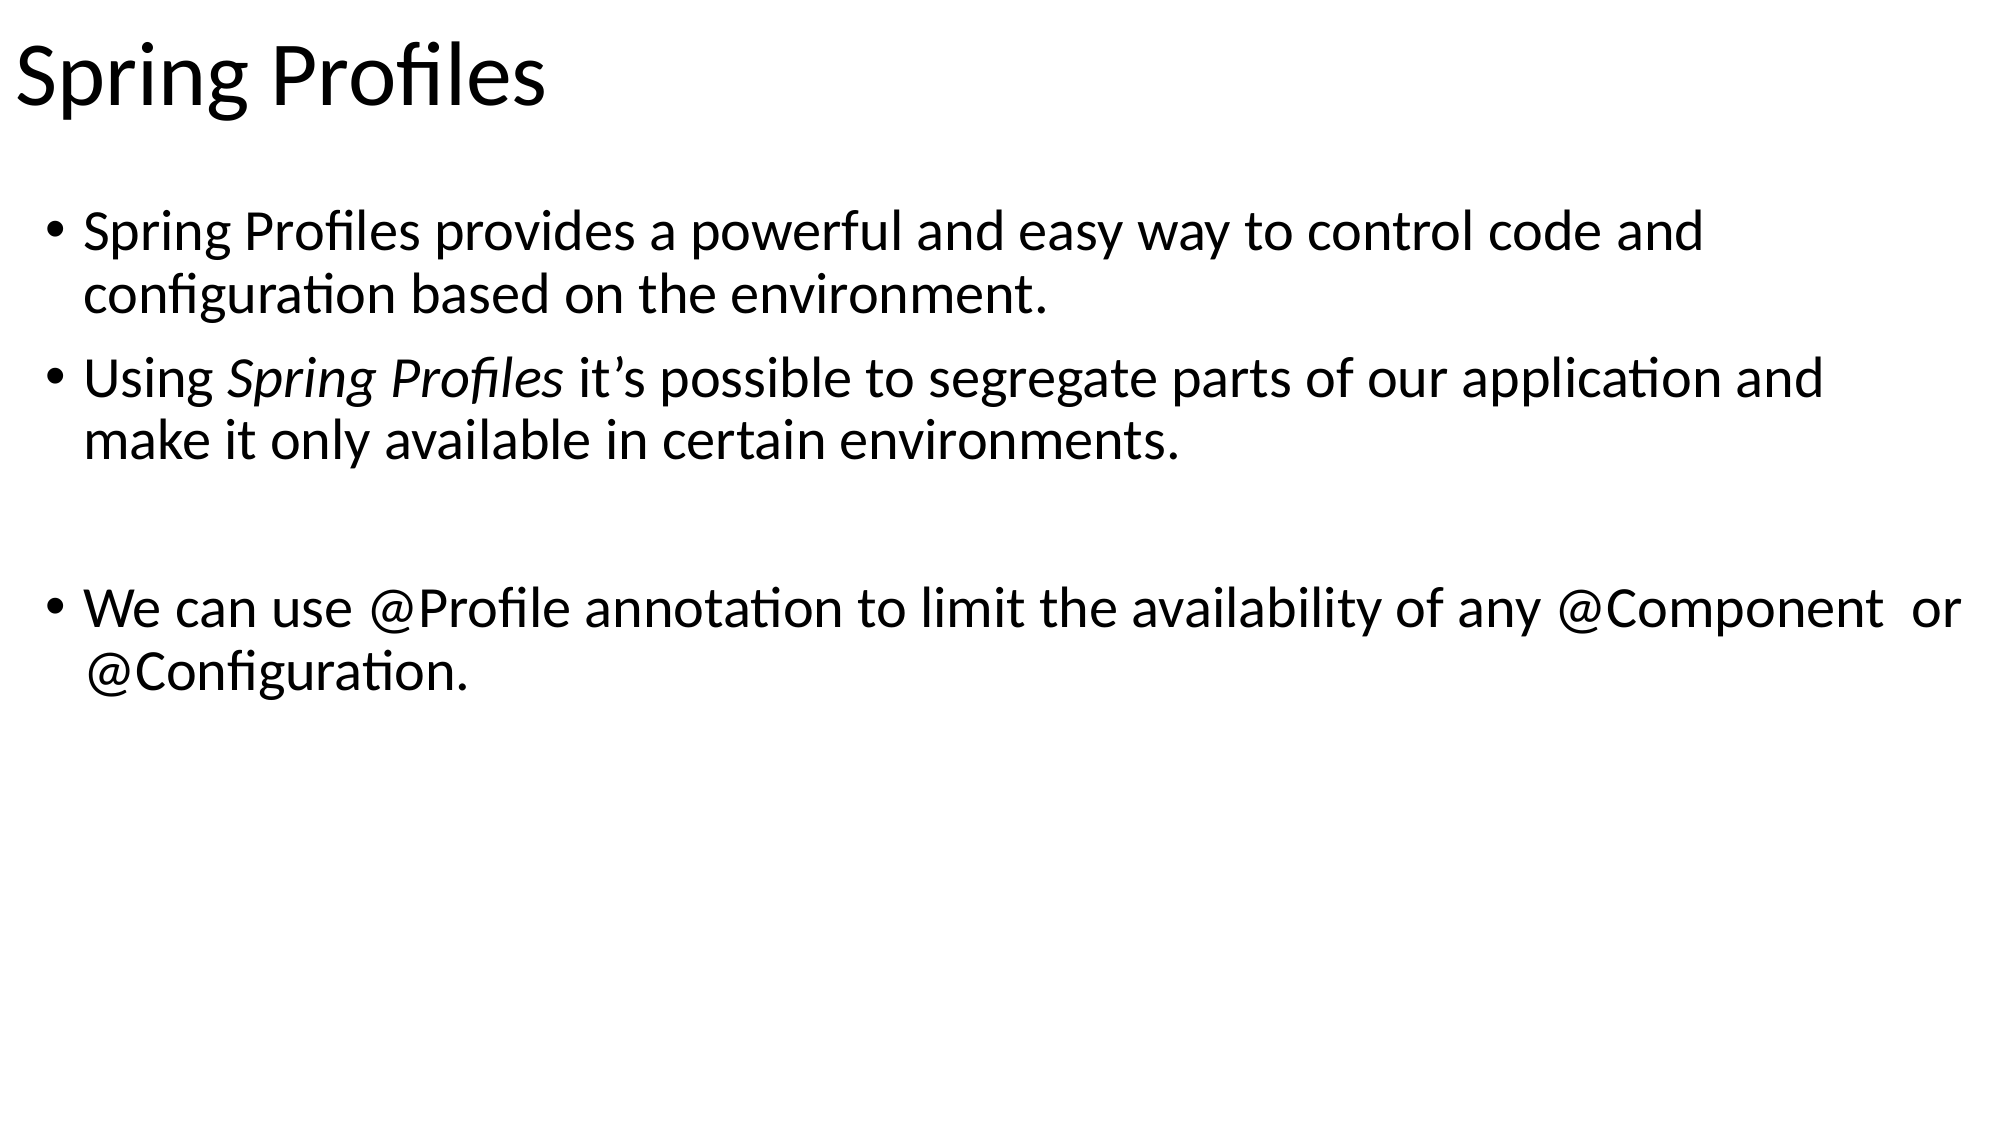

# Spring Profiles
Spring Profiles provides a powerful and easy way to control code and configuration based on the environment.
Using Spring Profiles it’s possible to segregate parts of our application and make it only available in certain environments.

We can use @Profile annotation to limit the availability of any @Component  or @Configuration.